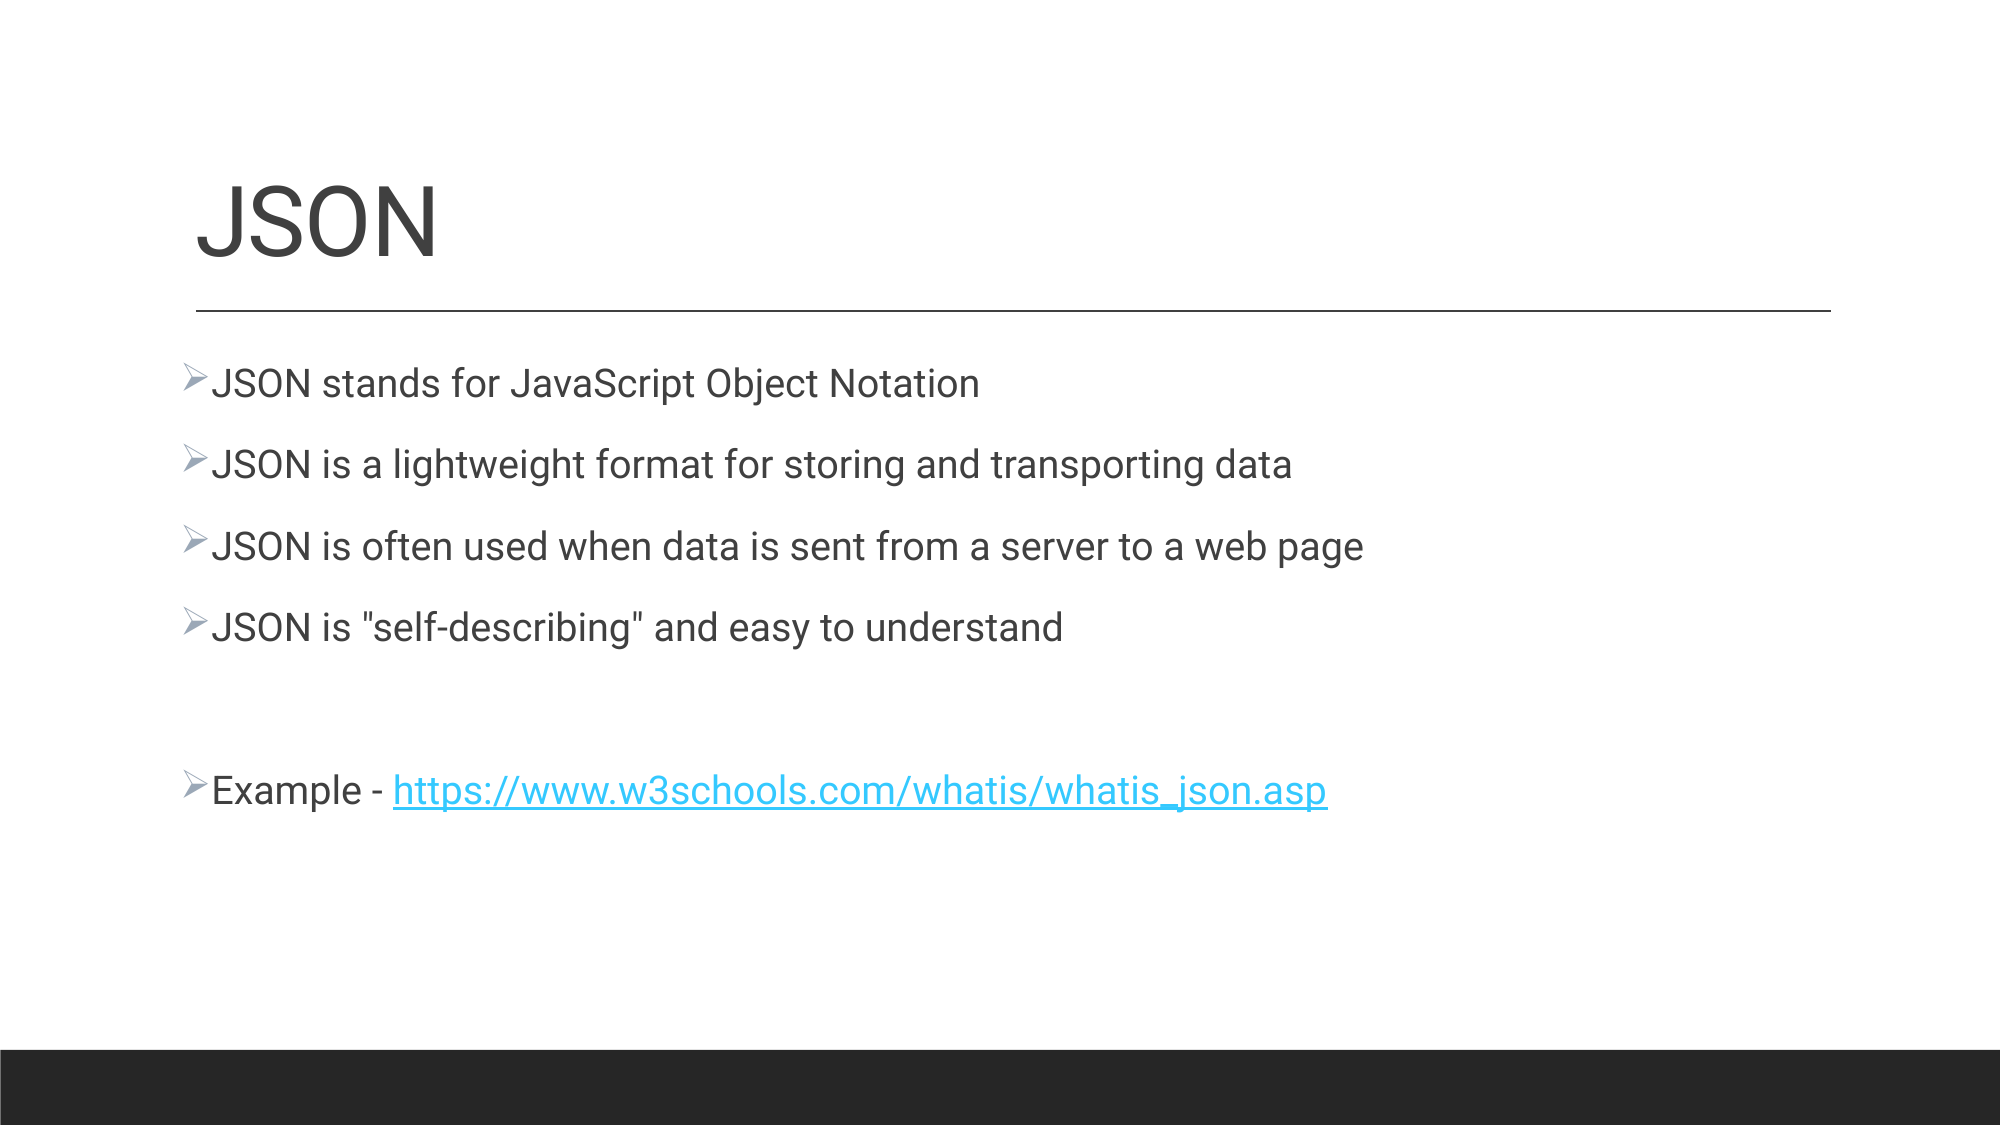

# JSON
JSON stands for JavaScript Object Notation
JSON is a lightweight format for storing and transporting data
JSON is often used when data is sent from a server to a web page
JSON is "self-describing" and easy to understand

Example - https://www.w3schools.com/whatis/whatis_json.asp